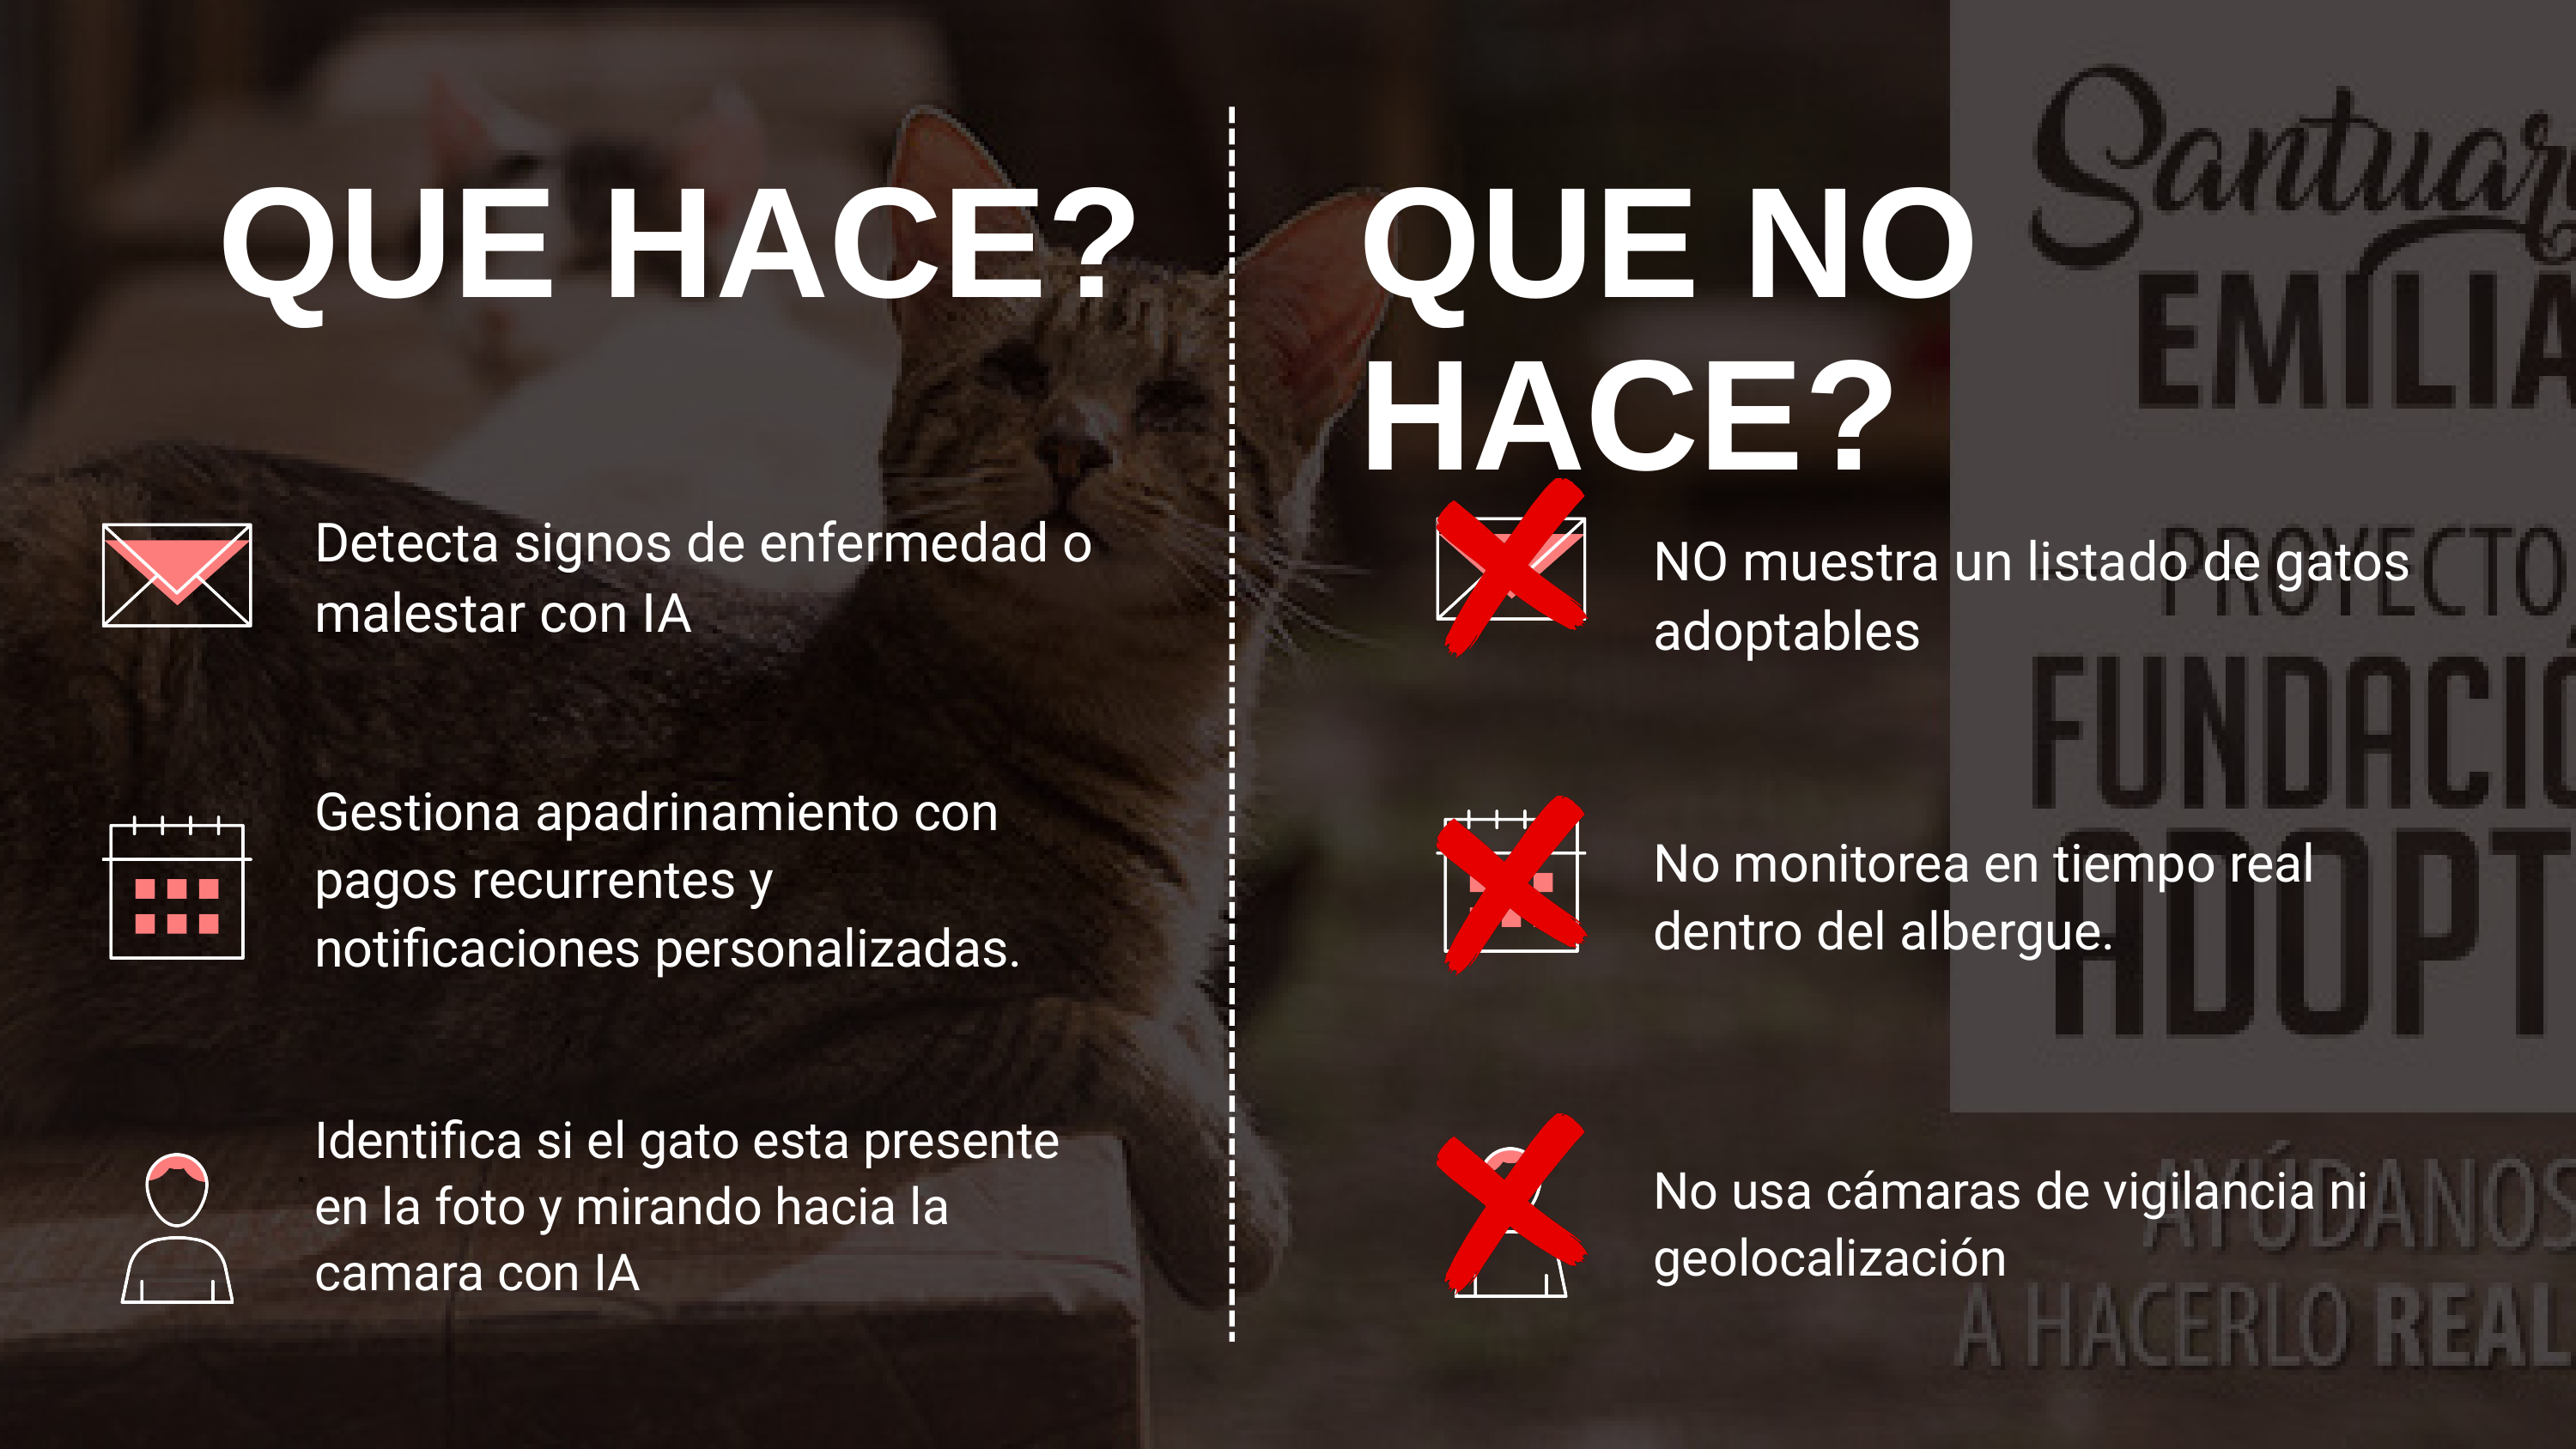

QUE HACE?
QUE NO HACE?

Detecta signos de enfermedad o malestar con IA

NO muestra un listado de gatos adoptables

Gestiona apadrinamiento con pagos recurrentes y notificaciones personalizadas.

No monitorea en tiempo real dentro del albergue.
Identifica si el gato esta presente en la foto y mirando hacia la camara con IA

No usa cámaras de vigilancia ni geolocalización